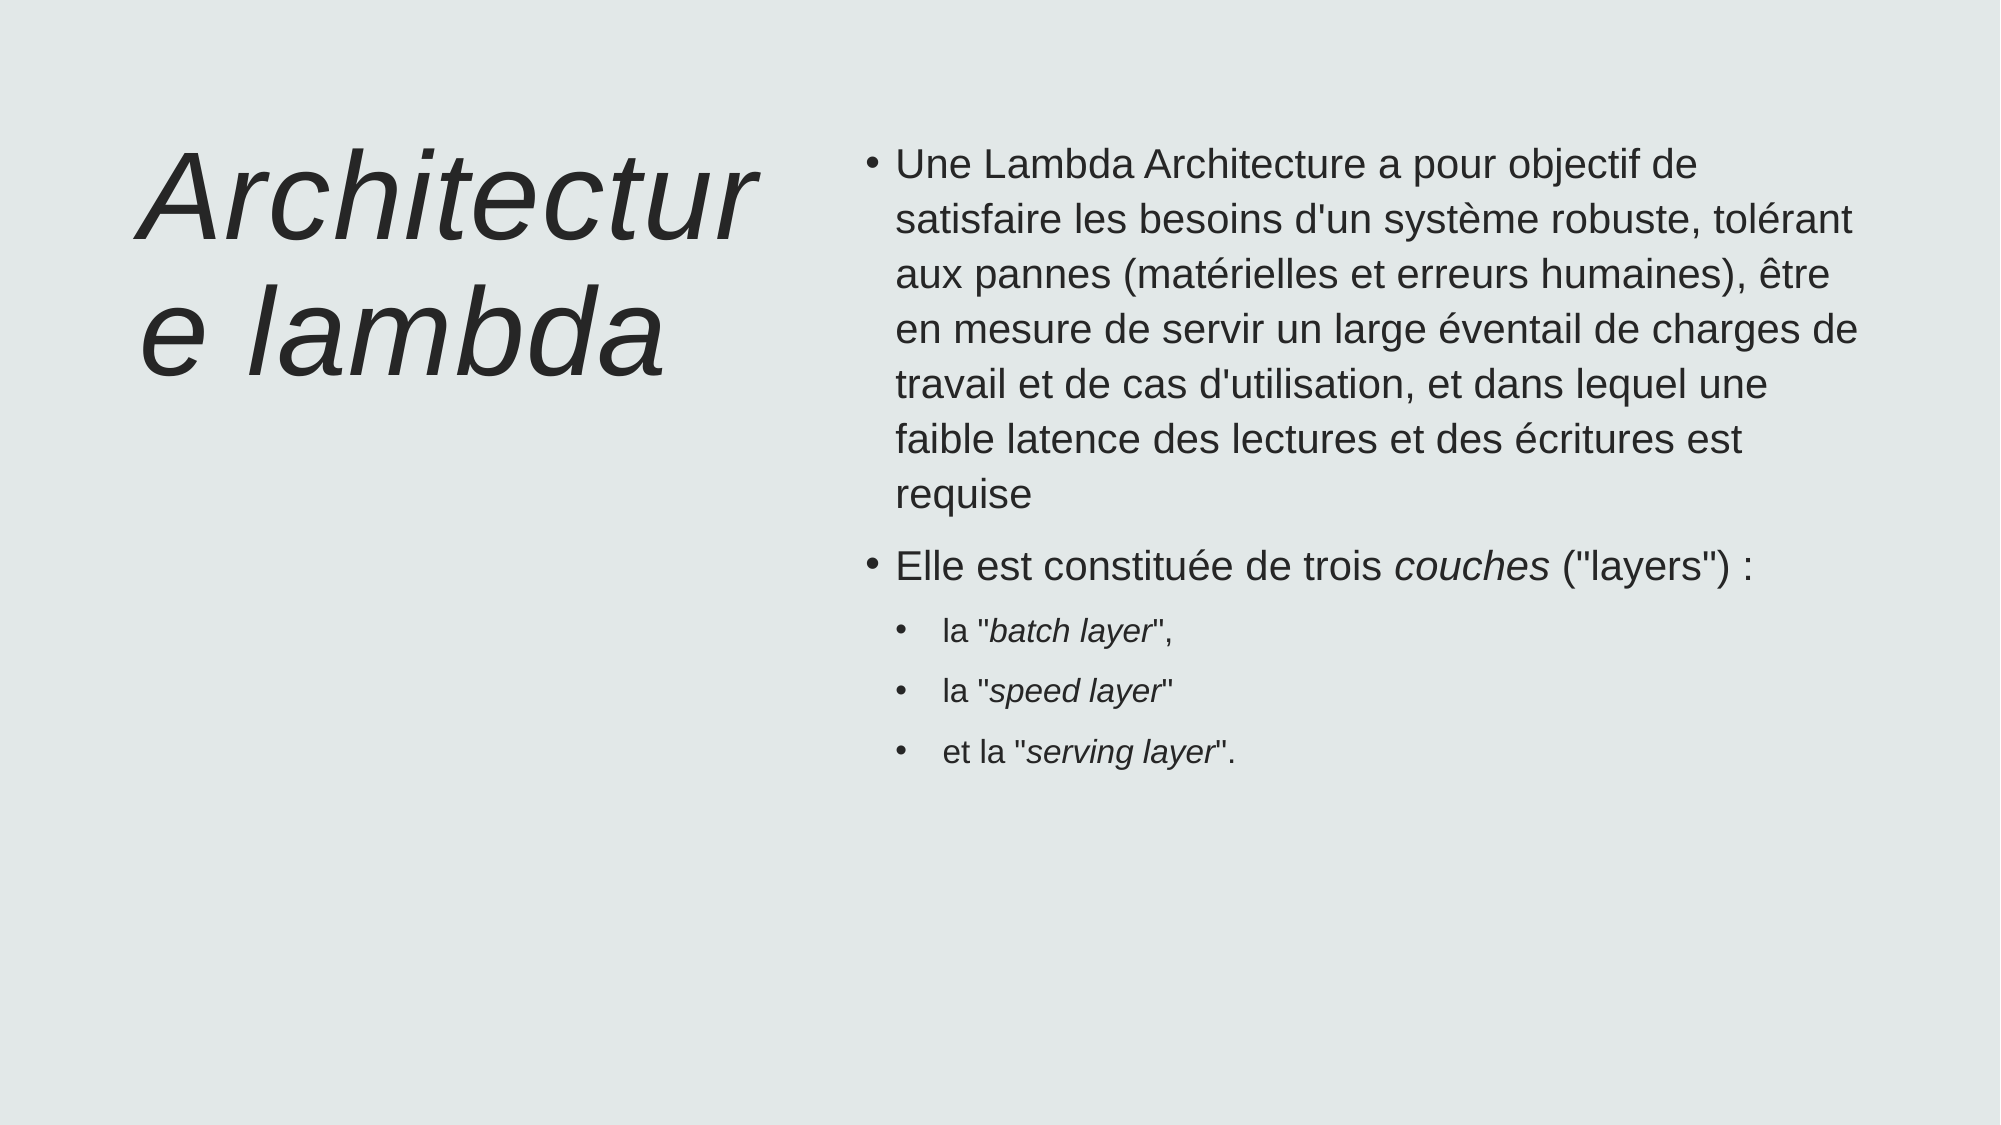

# Architecture lambda
Une Lambda Architecture a pour objectif de satisfaire les besoins d'un système robuste, tolérant aux pannes (matérielles et erreurs humaines), être en mesure de servir un large éventail de charges de travail et de cas d'utilisation, et dans lequel une faible latence des lectures et des écritures est requise
Elle est constituée de trois couches ("layers") :
la "batch layer",
la "speed layer"
et la "serving layer".